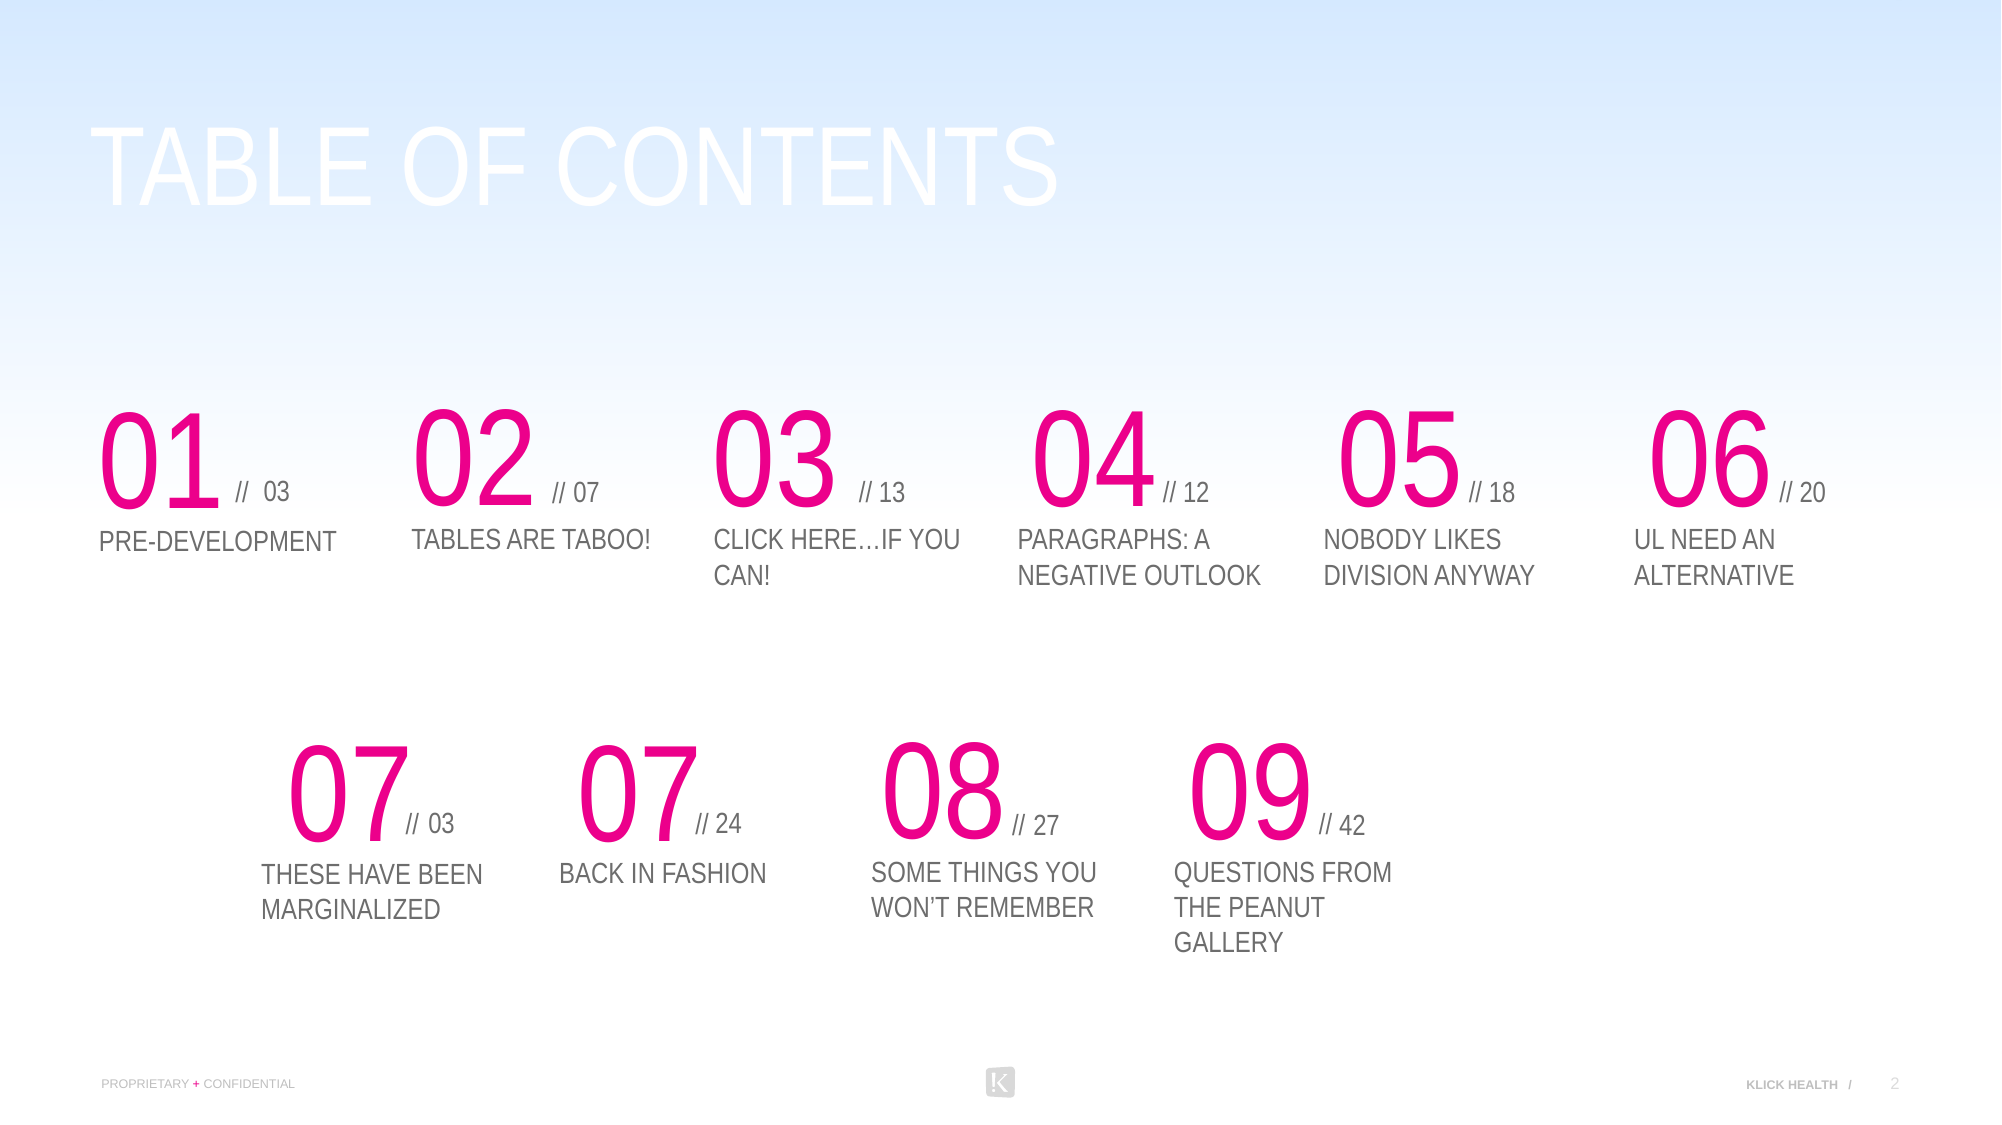

# Table of contents
02
03
04
05
06
01

03
//
//
//
//
//
07
13
12
18
20
//
Tables are taboo!
Paragraphs: A negative outlook
Nobody likes division anyway
Click here…if you can!
Ul need an alternative

Pre-Development
08
09
07
07

03
24
//
//
//
27
42
//
Some things you won’t remember
Questions from the peanut gallery
Back in fashion

These have been marginalized
2